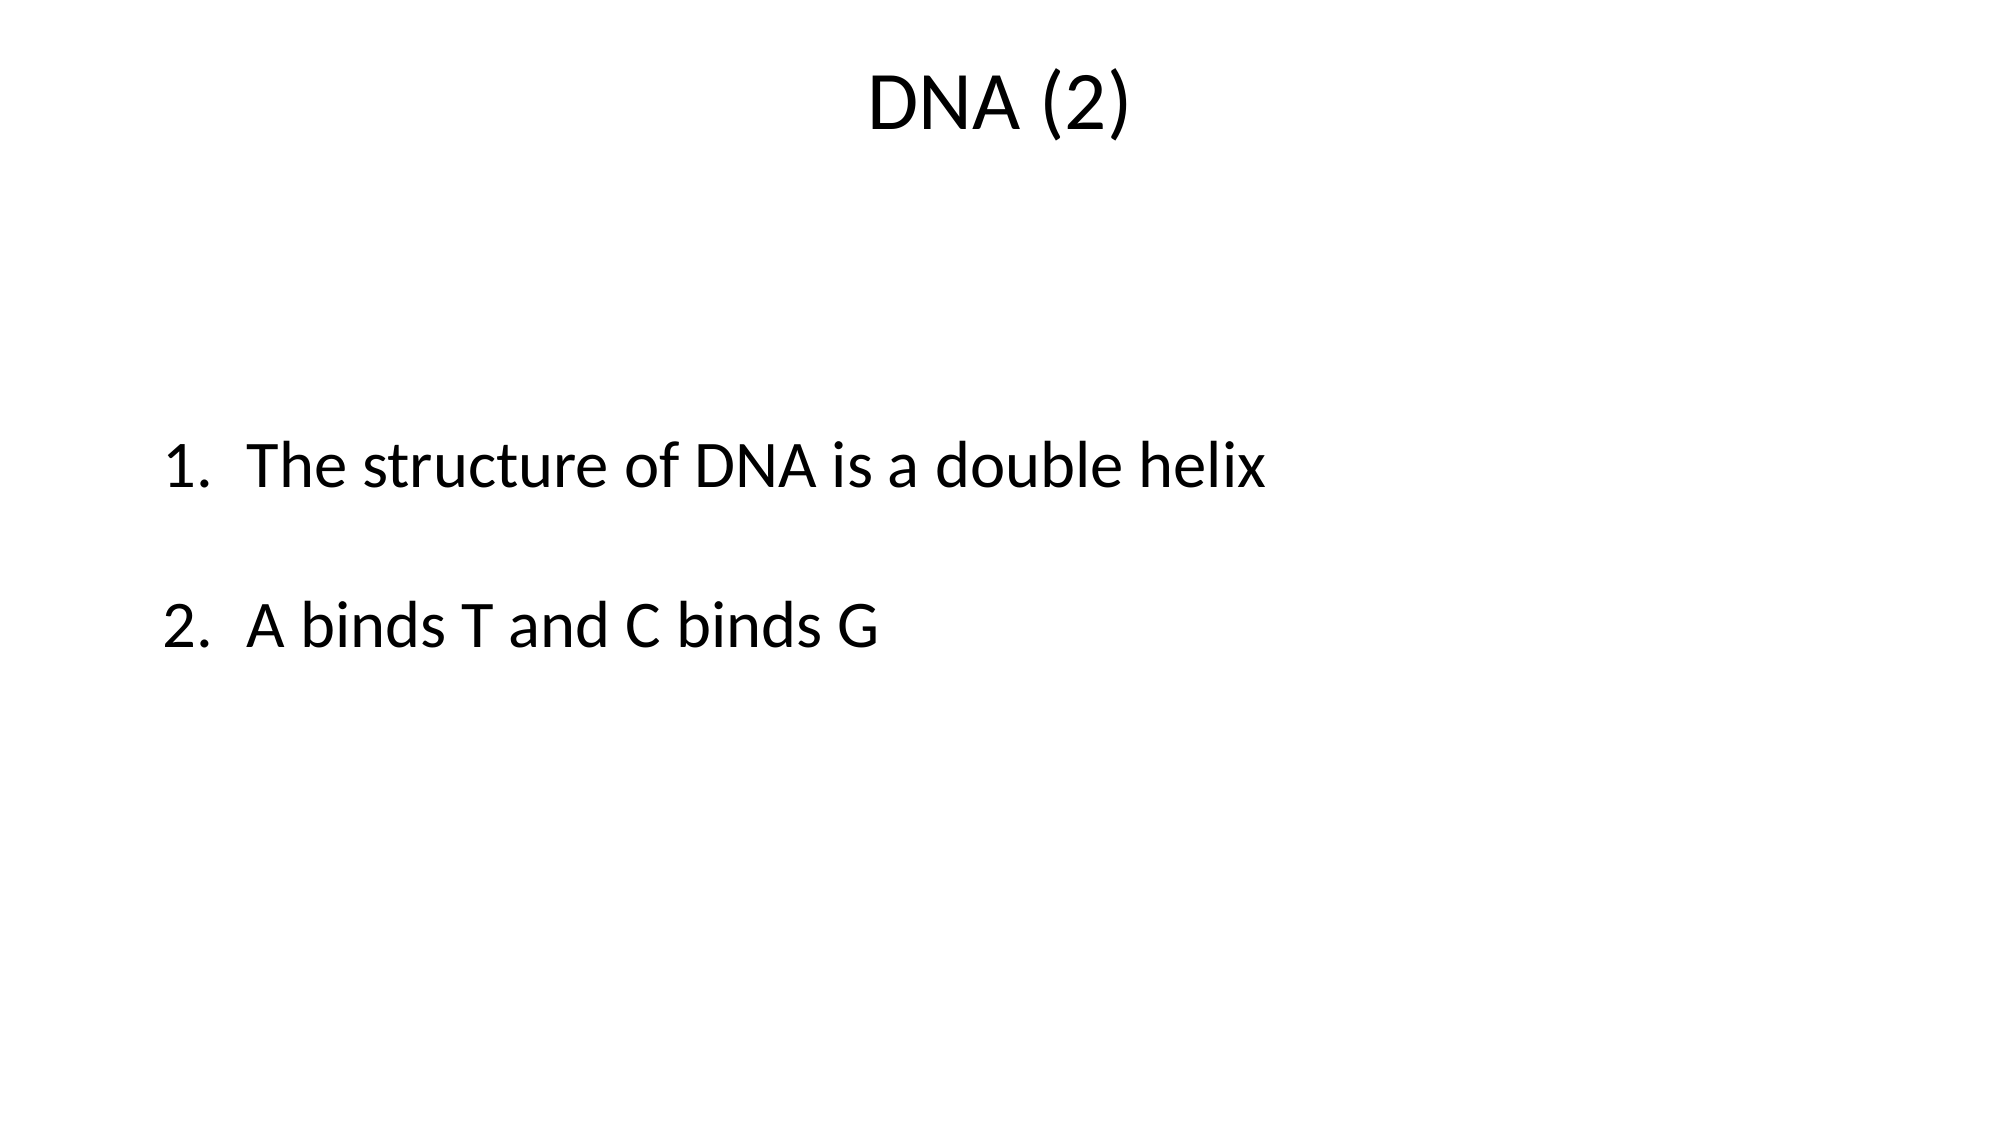

DNA (2)
The structure of DNA is a double helix

A binds T and C binds G